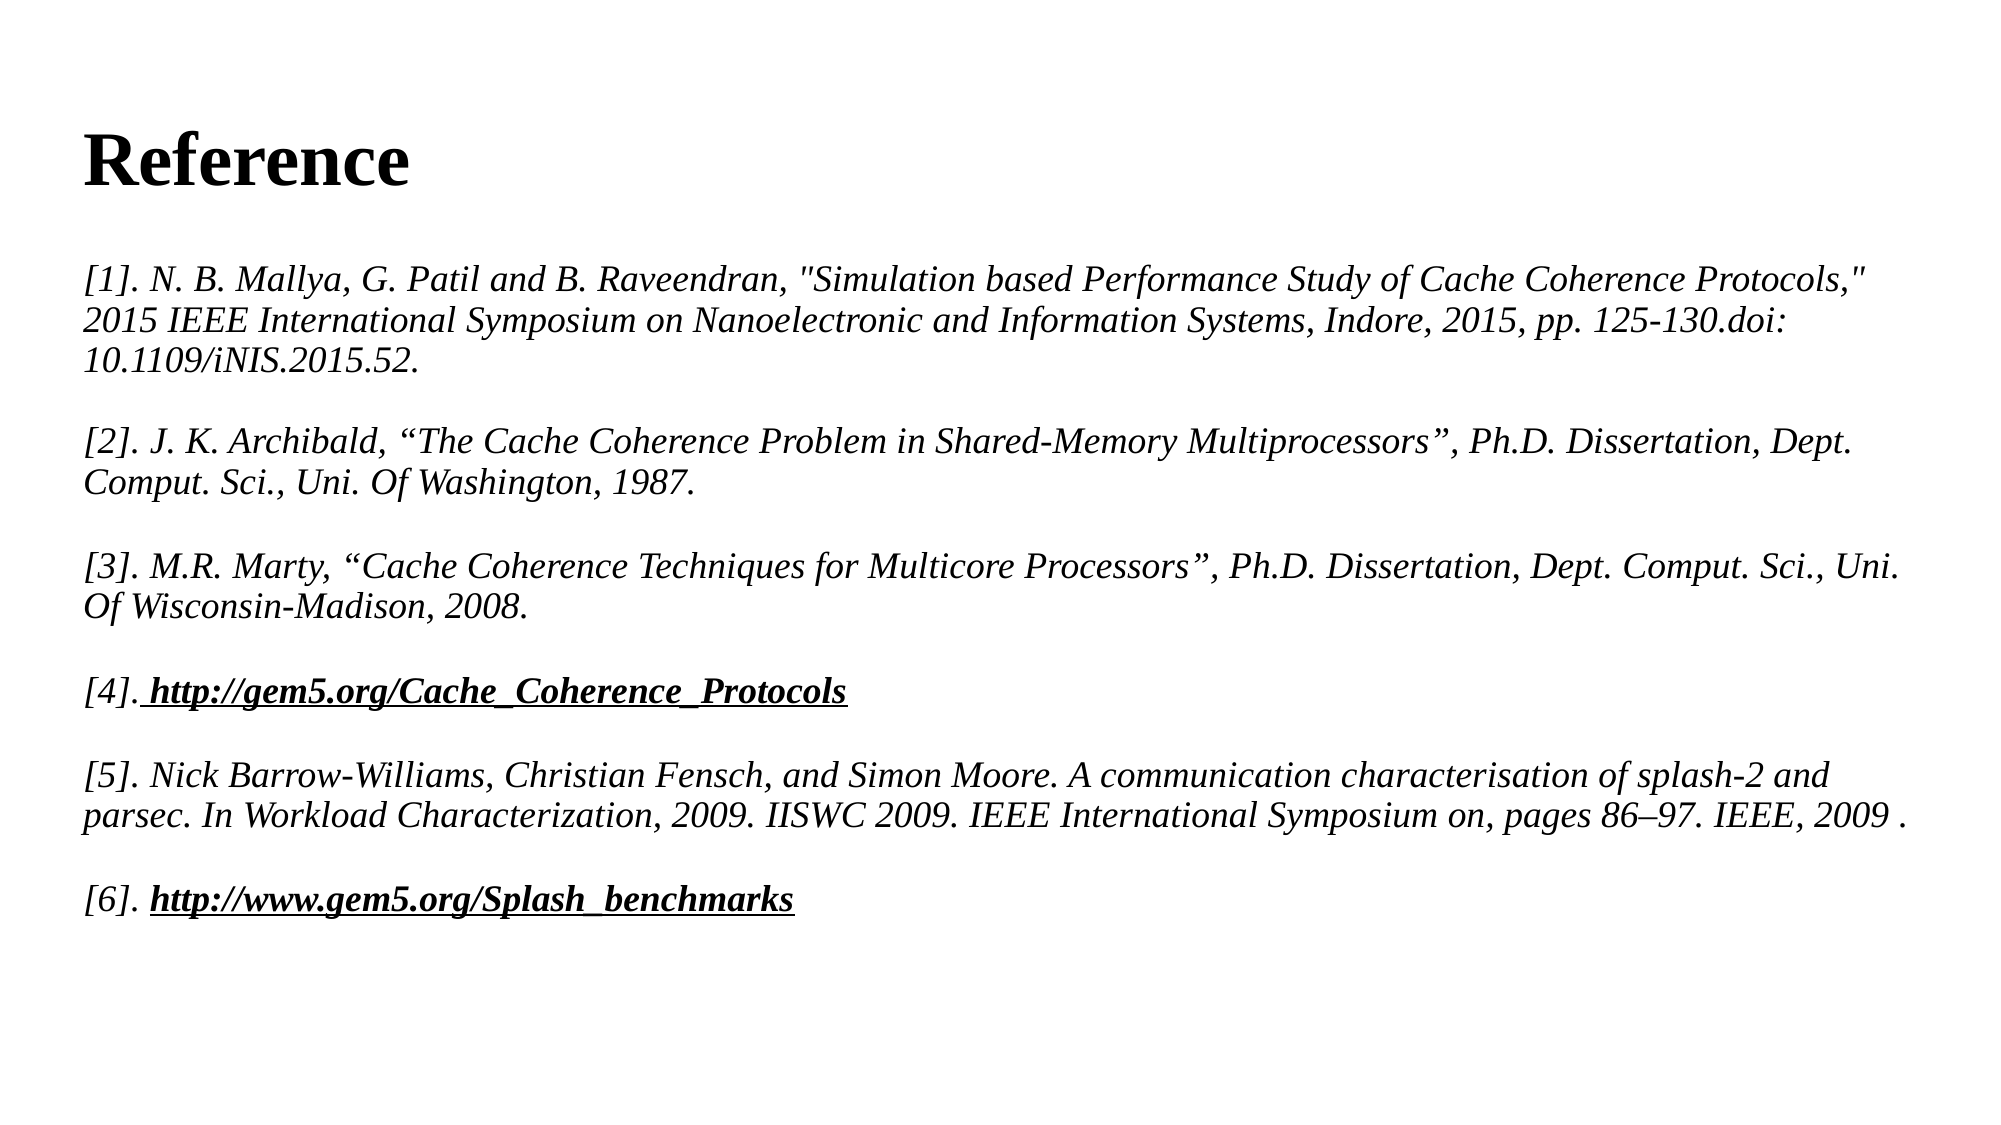

# Reference
[1]. N. B. Mallya, G. Patil and B. Raveendran, "Simulation based Performance Study of Cache Coherence Protocols," 2015 IEEE International Symposium on Nanoelectronic and Information Systems, Indore, 2015, pp. 125-130.doi: 10.1109/iNIS.2015.52.
[2]. J. K. Archibald, “The Cache Coherence Problem in Shared-Memory Multiprocessors”, Ph.D. Dissertation, Dept. Comput. Sci., Uni. Of Washington, 1987.
[3]. M.R. Marty, “Cache Coherence Techniques for Multicore Processors”, Ph.D. Dissertation, Dept. Comput. Sci., Uni. Of Wisconsin-Madison, 2008.
[4]. http://gem5.org/Cache_Coherence_Protocols
[5]. Nick Barrow-Williams, Christian Fensch, and Simon Moore. A communication characterisation of splash-2 and parsec. In Workload Characterization, 2009. IISWC 2009. IEEE International Symposium on, pages 86–97. IEEE, 2009 .
[6]. http://www.gem5.org/Splash_benchmarks